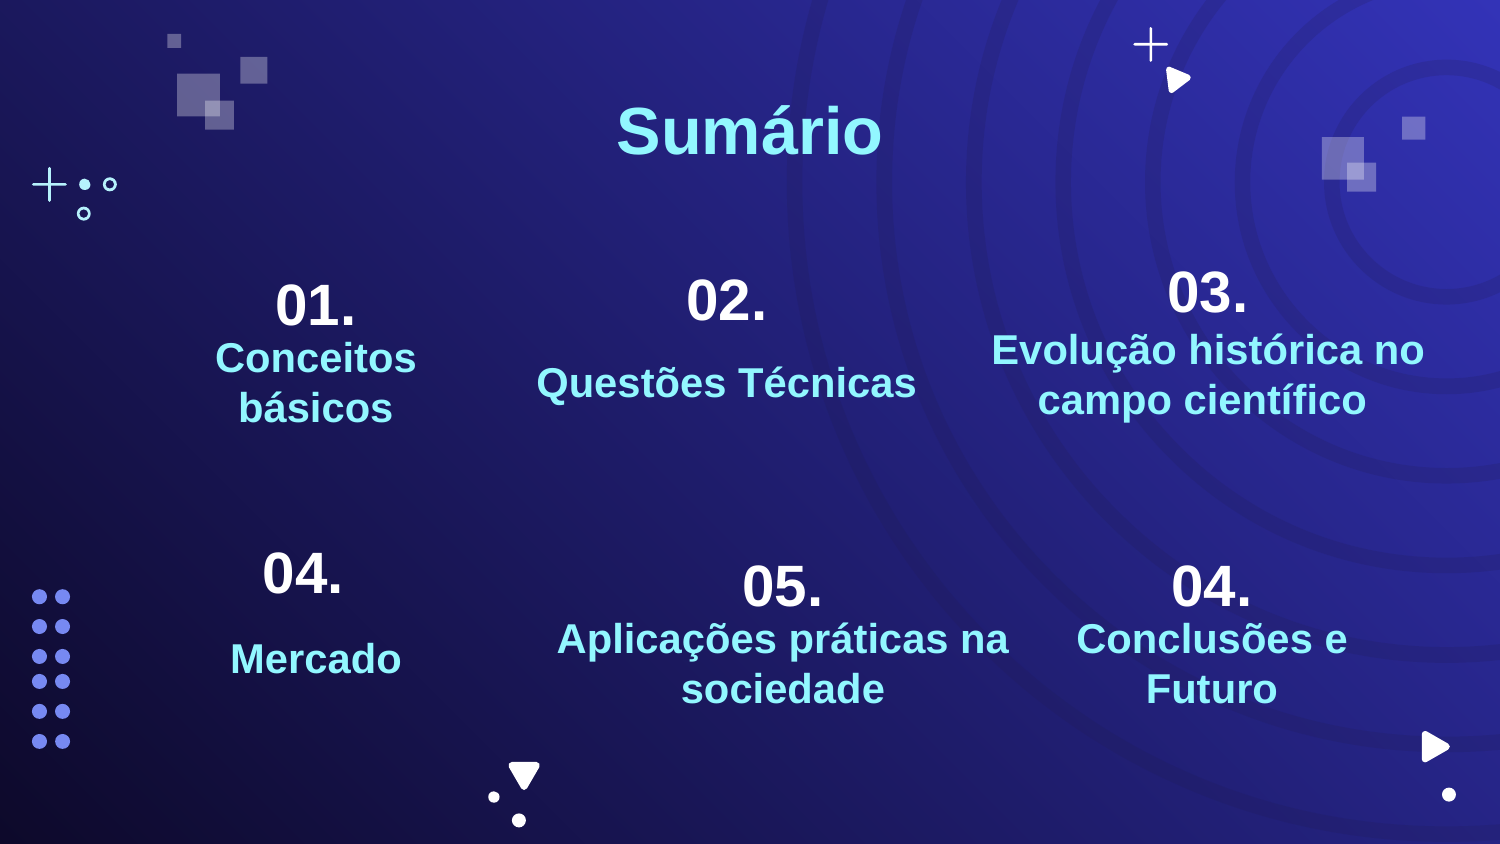

Sumário
03.
02.
01.
Evolução histórica no campo científico
# Conceitos básicos
Questões Técnicas
04.
05.
04.
Mercado
Aplicações práticas na sociedade
Conclusões e Futuro